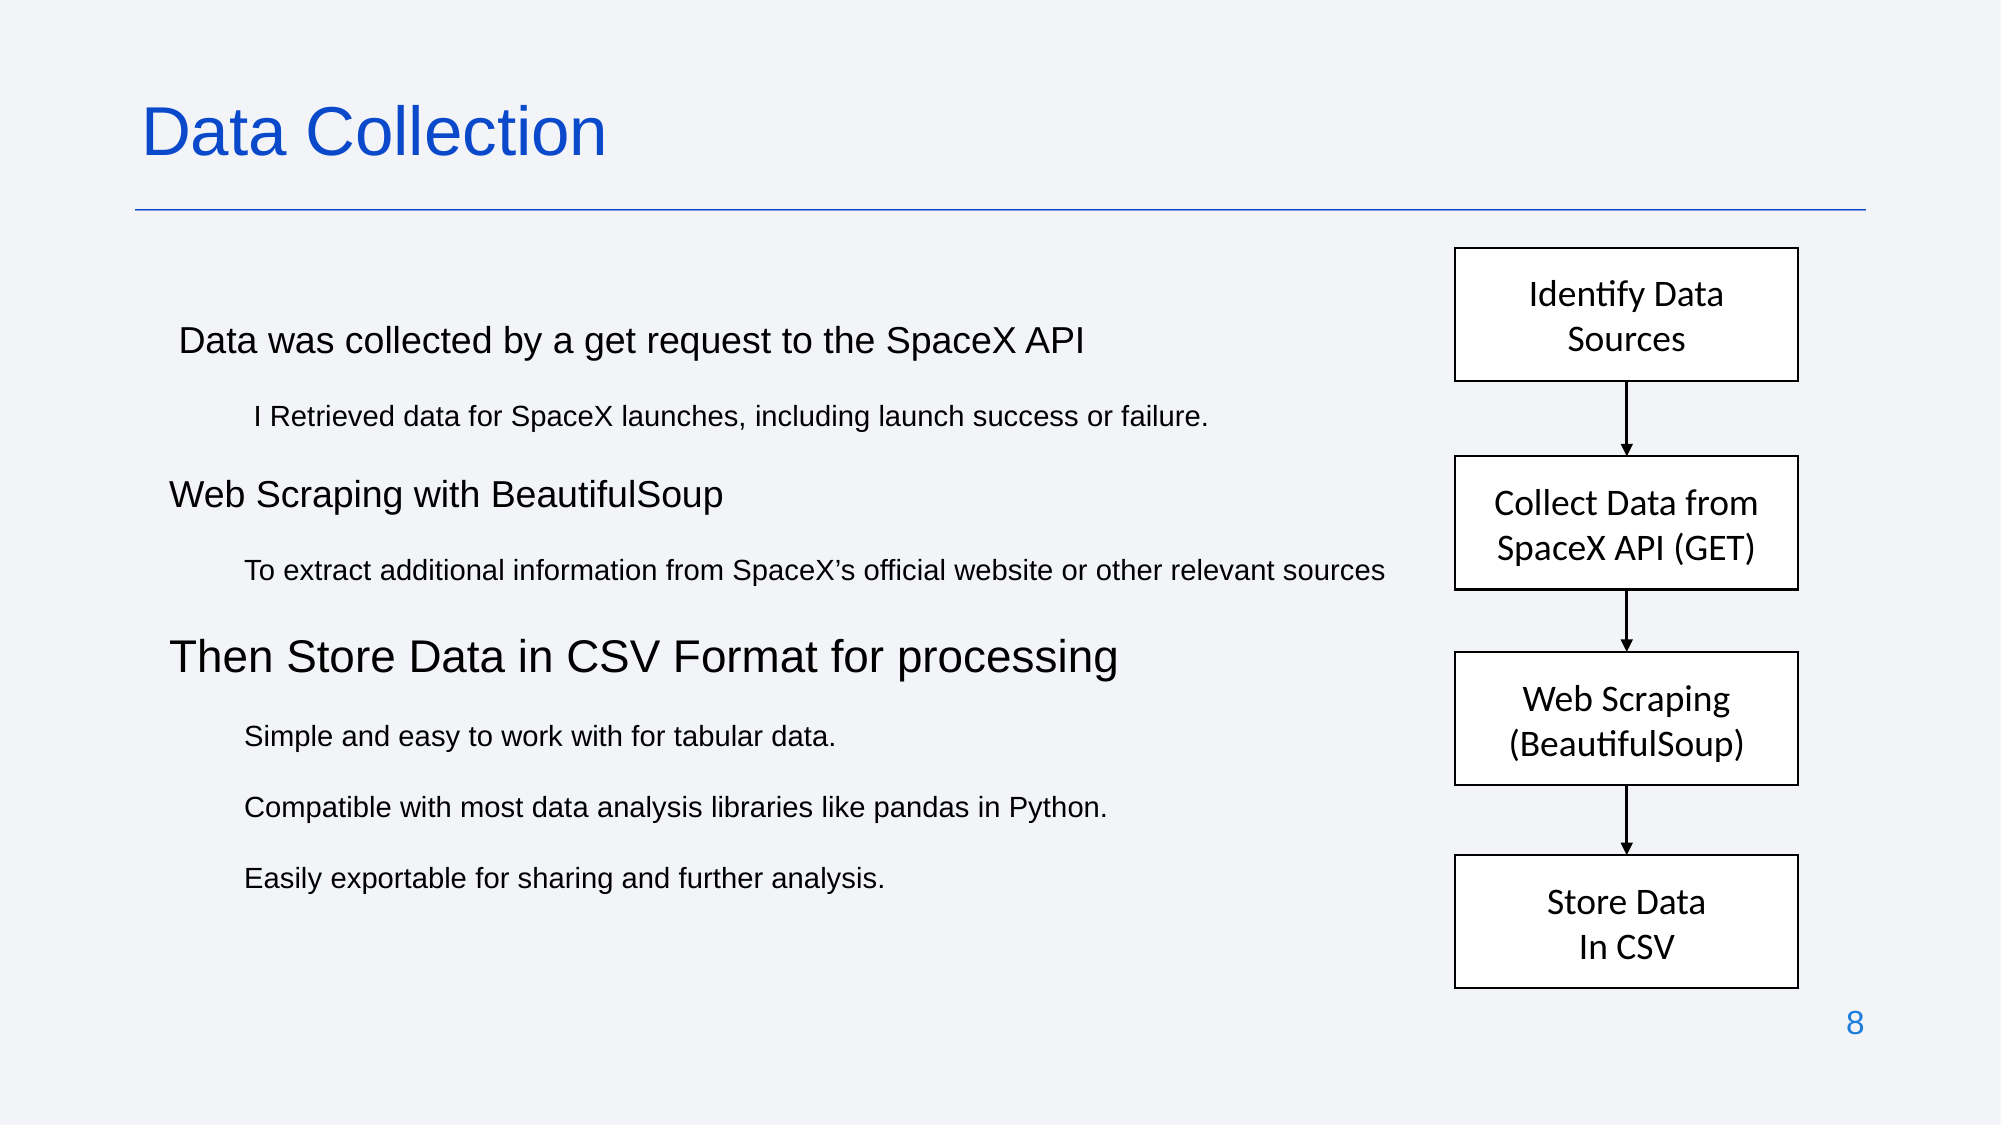

Data Collection
Identify Data Sources
Data was collected by a get request to the SpaceX API
I Retrieved data for SpaceX launches, including launch success or failure.
Web Scraping with BeautifulSoup
To extract additional information from SpaceX’s official website or other relevant sources
Then Store Data in CSV Format for processing
Simple and easy to work with for tabular data.
Compatible with most data analysis libraries like pandas in Python.
Easily exportable for sharing and further analysis.

Collect Data from SpaceX API (GET)
Web Scraping
(BeautifulSoup)
Store Data
In CSV
8